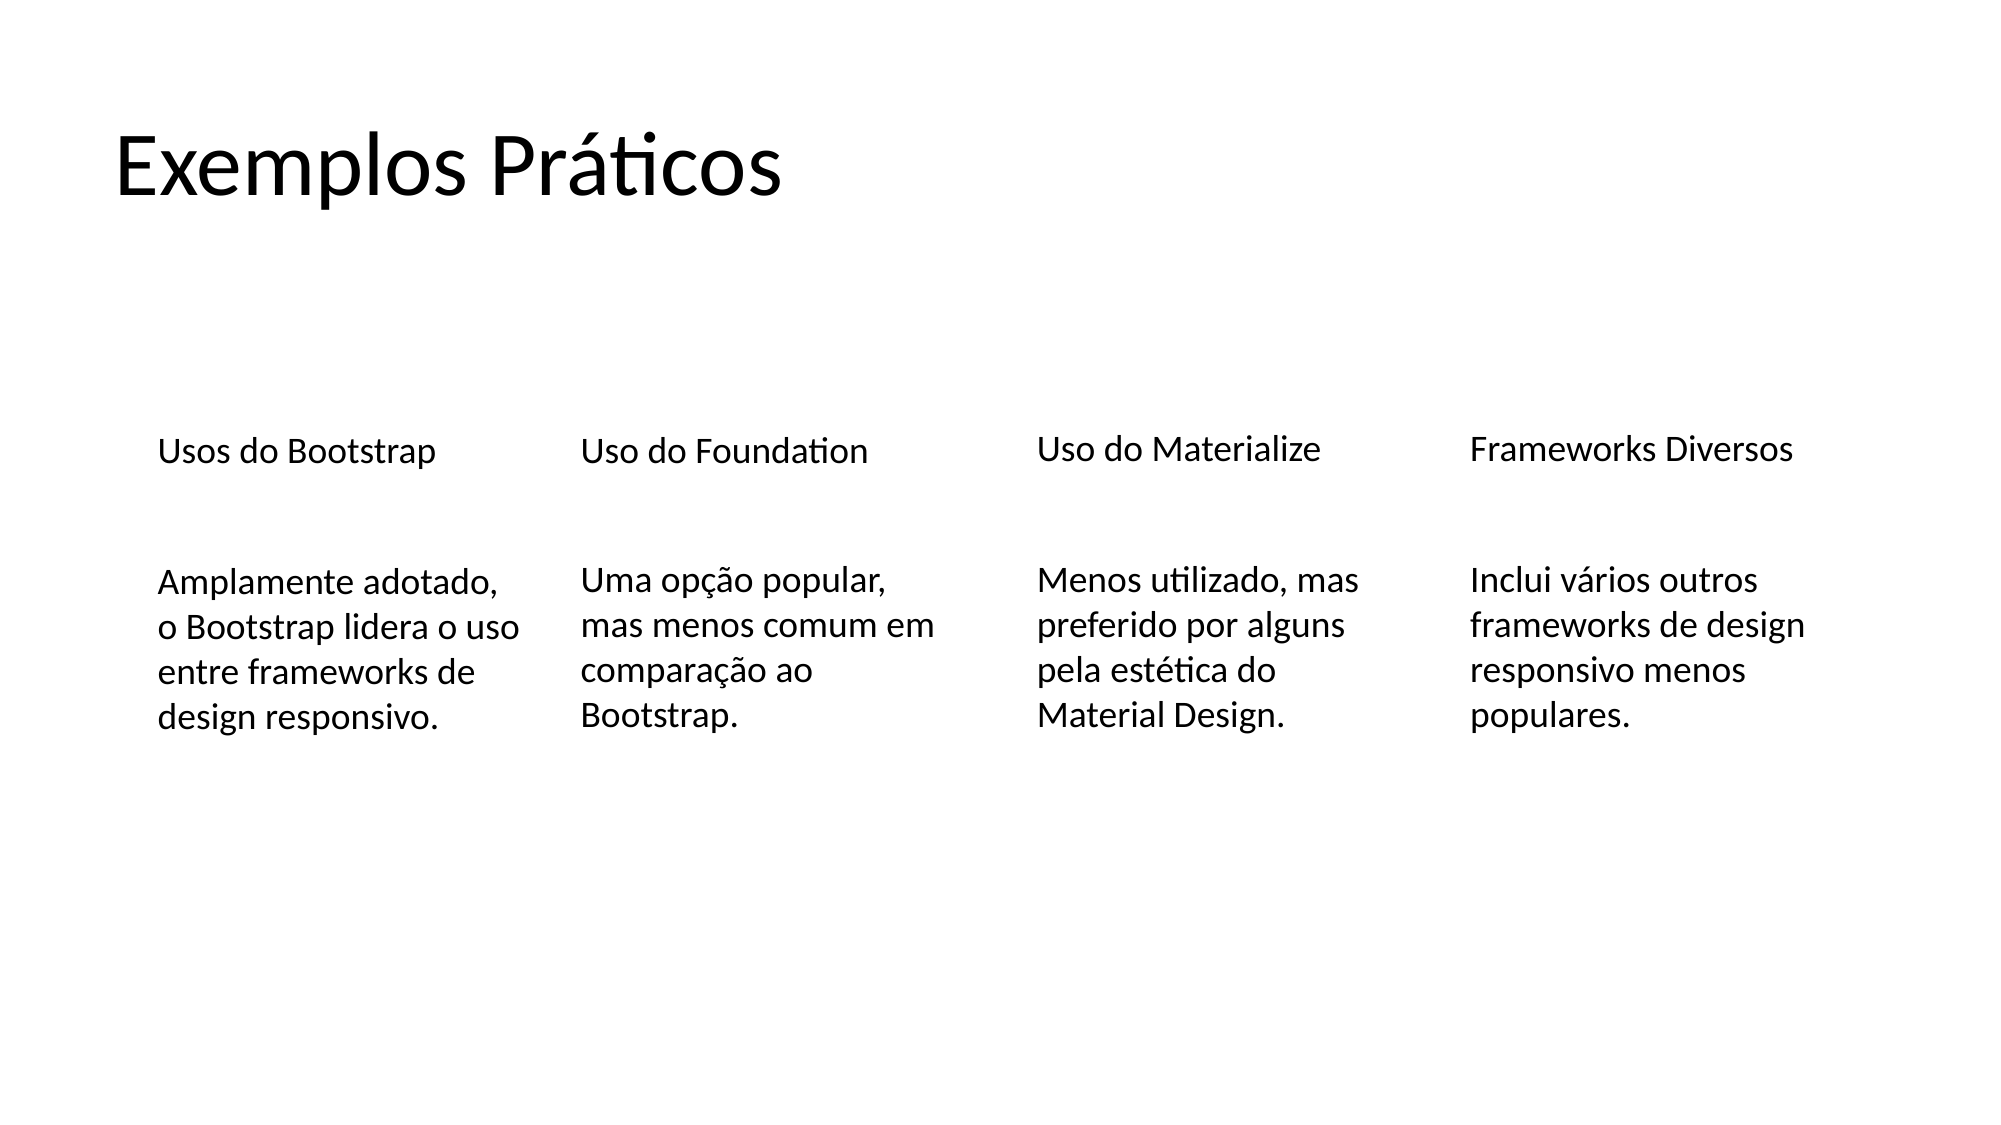

Exemplos Práticos
Uso do Materialize
Frameworks Diversos
Usos do Bootstrap
Uso do Foundation
Uma opção popular, mas menos comum em comparação ao Bootstrap.
Menos utilizado, mas preferido por alguns pela estética do Material Design.
Inclui vários outros frameworks de design responsivo menos populares.
Amplamente adotado, o Bootstrap lidera o uso entre frameworks de design responsivo.